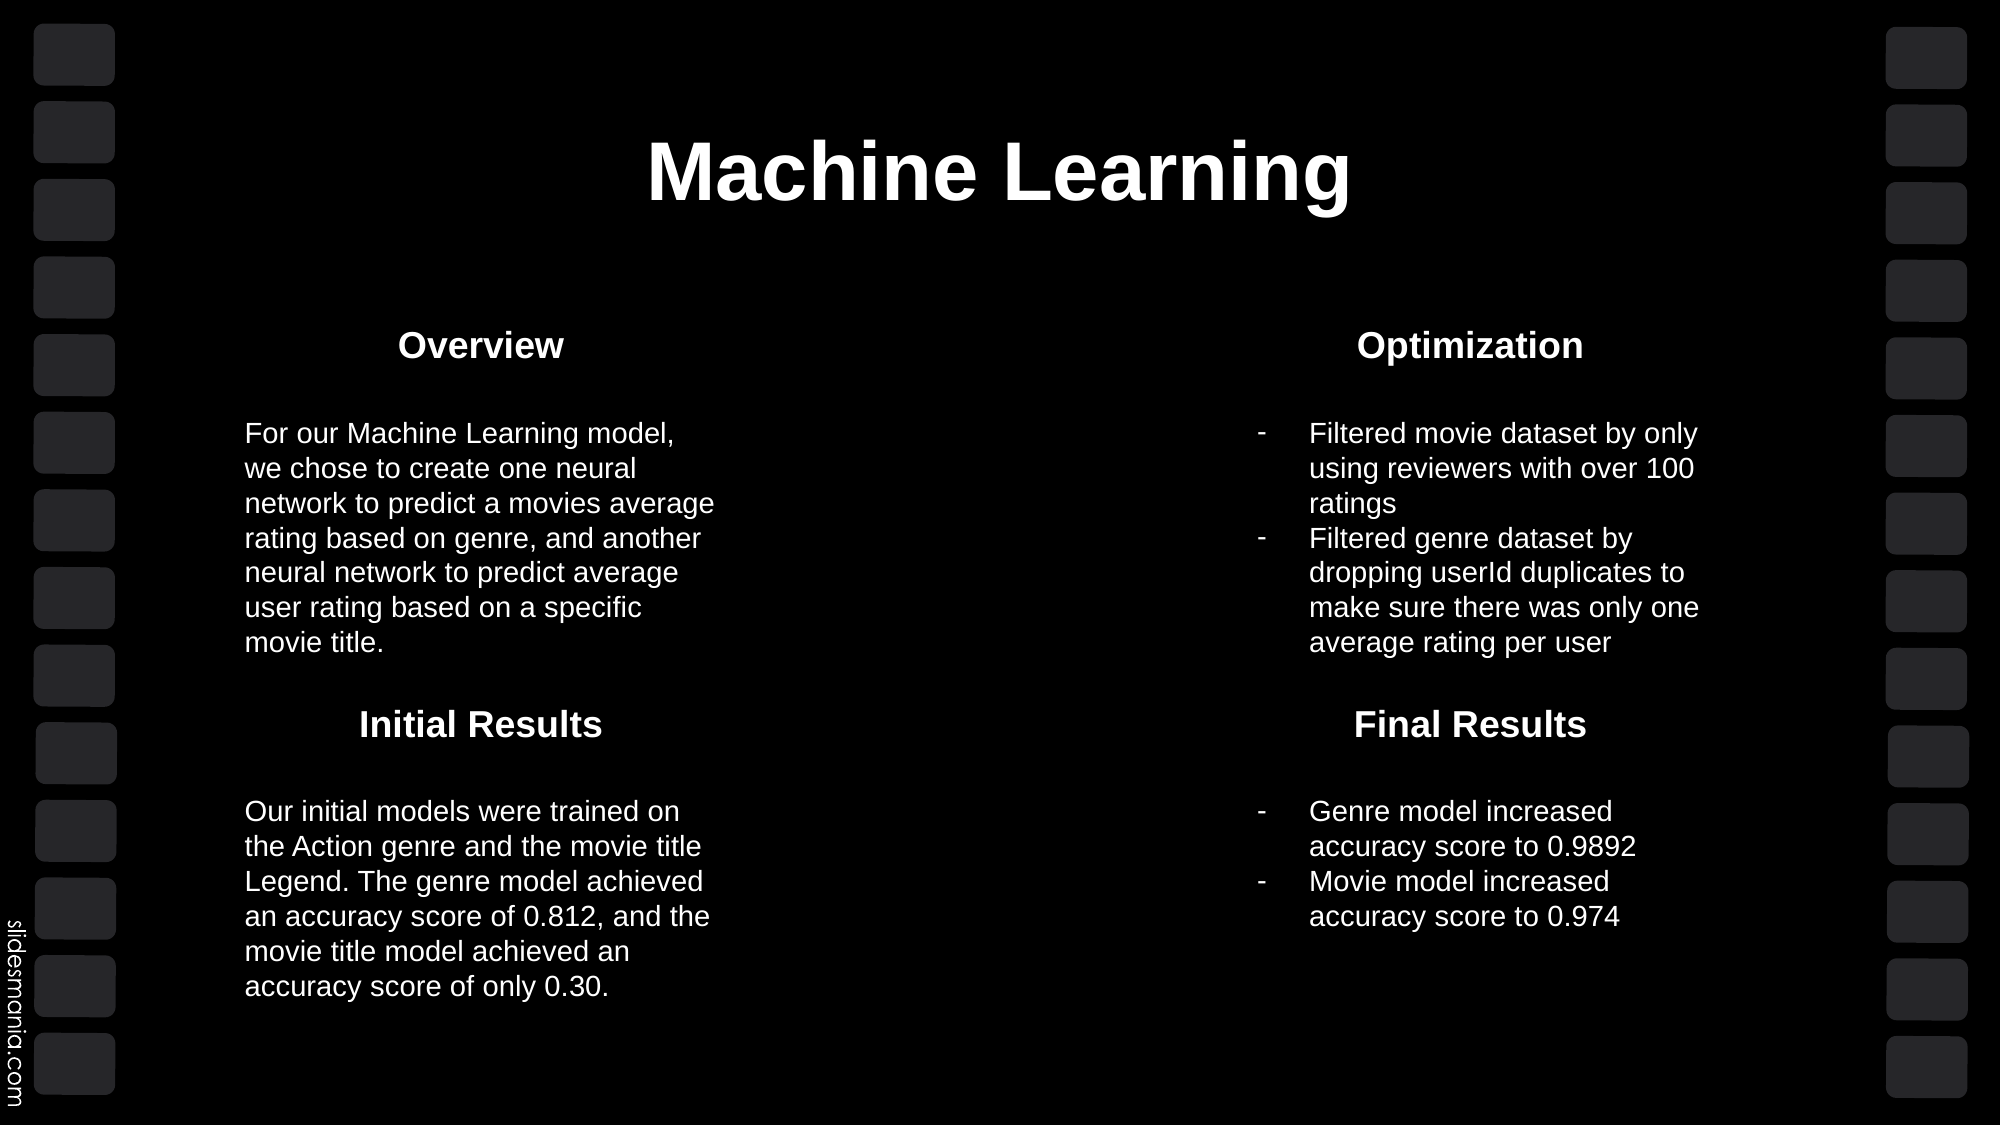

# Machine Learning
Overview
Optimization
For our Machine Learning model, we chose to create one neural network to predict a movies average rating based on genre, and another neural network to predict average user rating based on a specific movie title.

Filtered movie dataset by only using reviewers with over 100 ratings
Filtered genre dataset by dropping userId duplicates to make sure there was only one average rating per user

Initial Results
Final Results
Our initial models were trained on the Action genre and the movie title Legend. The genre model achieved an accuracy score of 0.812, and the movie title model achieved an accuracy score of only 0.30.

Genre model increased accuracy score to 0.9892
Movie model increased accuracy score to 0.974